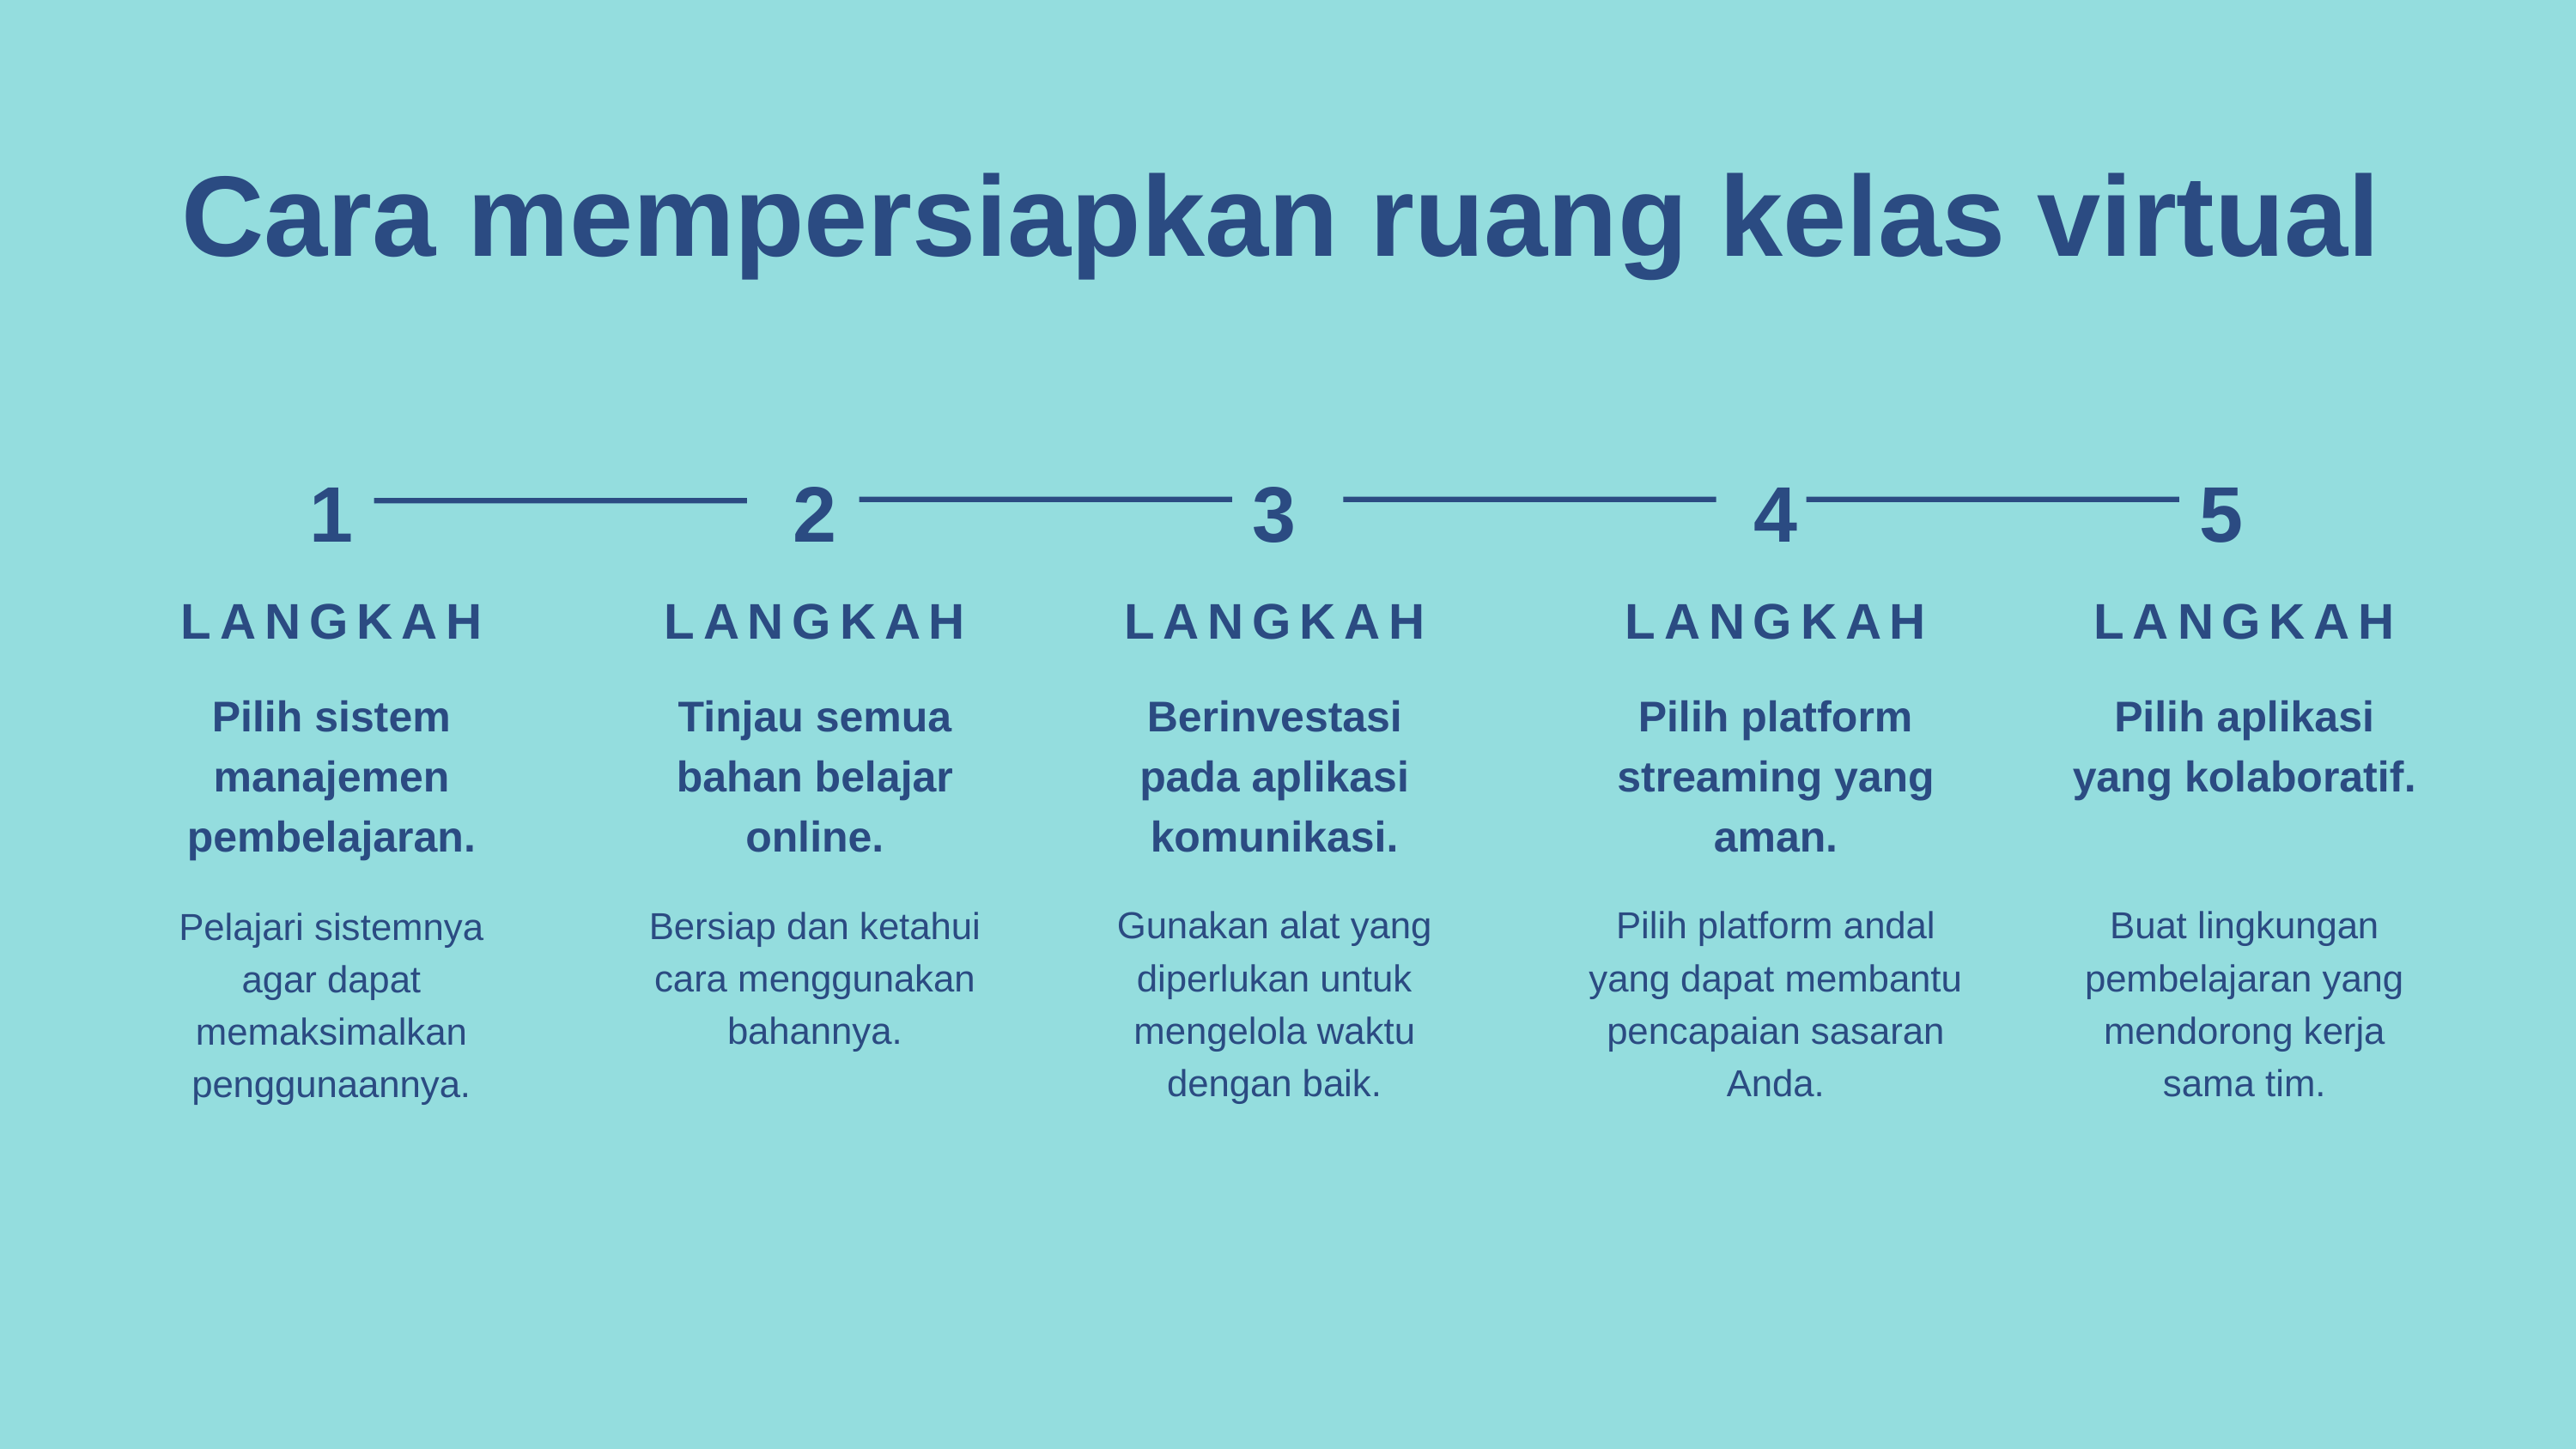

Cara mempersiapkan ruang kelas virtual
1
2
3
4
5

LANGKAH
Pilih sistem manajemen pembelajaran.
Pelajari sistemnya agar dapat memaksimalkan penggunaannya.
LANGKAH
Tinjau semua bahan belajar online.
Bersiap dan ketahui cara menggunakan bahannya.
LANGKAH
Berinvestasi pada aplikasi komunikasi.
Gunakan alat yang diperlukan untuk mengelola waktu dengan baik.
LANGKAH
Pilih platform streaming yang aman.
Pilih platform andal yang dapat membantu pencapaian sasaran Anda.
LANGKAH
Pilih aplikasi yang kolaboratif.
Buat lingkungan pembelajaran yang mendorong kerja sama tim.